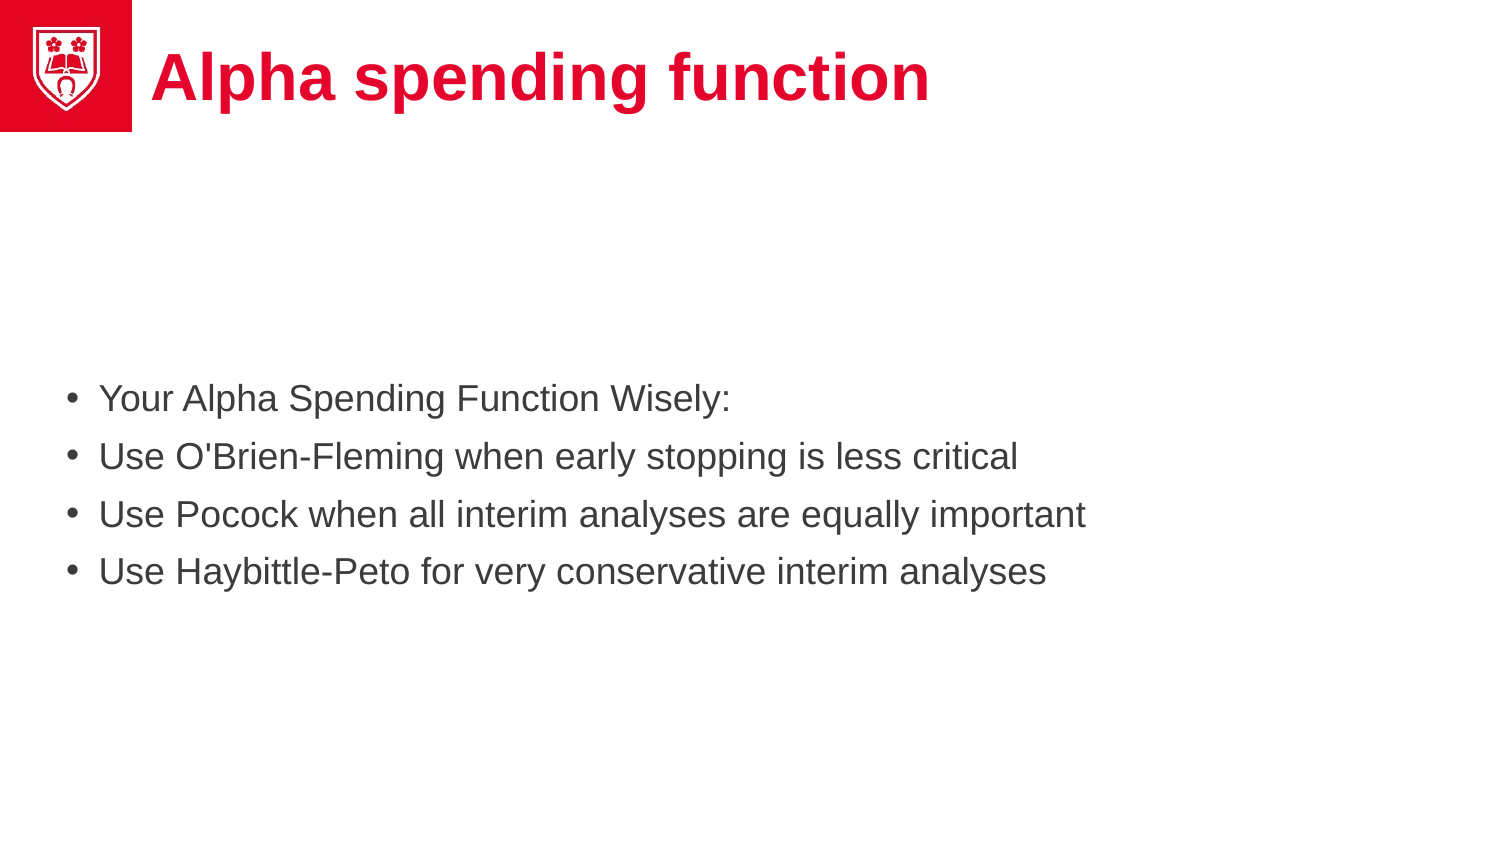

# Alpha spending function
Your Alpha Spending Function Wisely:
Use O'Brien-Fleming when early stopping is less critical
Use Pocock when all interim analyses are equally important
Use Haybittle-Peto for very conservative interim analyses